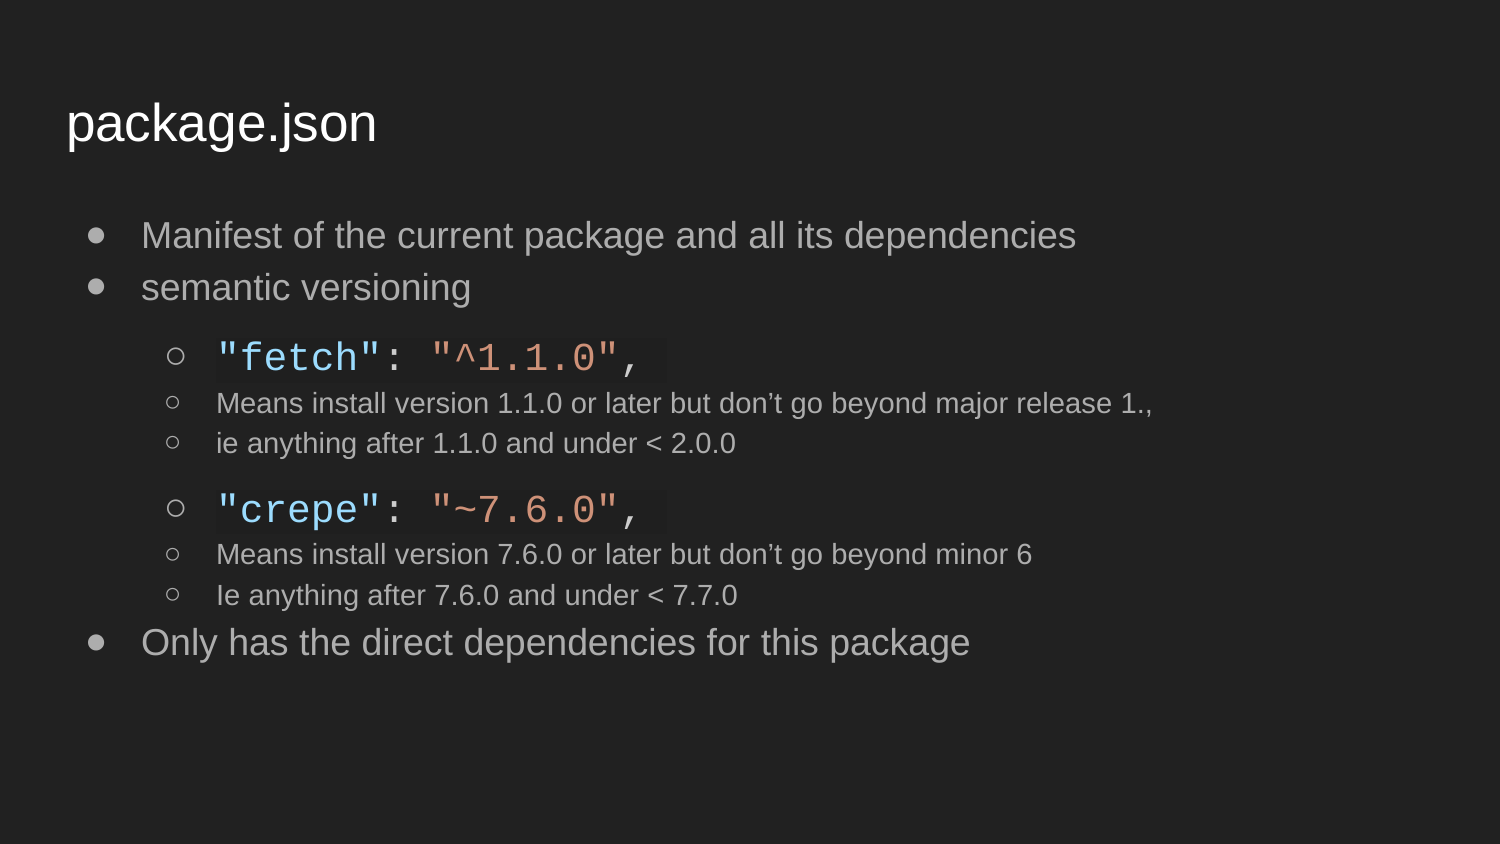

# package.json
Manifest of the current package and all its dependencies
semantic versioning
"fetch": "^1.1.0",
Means install version 1.1.0 or later but don’t go beyond major release 1.,
ie anything after 1.1.0 and under < 2.0.0
"crepe": "~7.6.0",
Means install version 7.6.0 or later but don’t go beyond minor 6
Ie anything after 7.6.0 and under < 7.7.0
Only has the direct dependencies for this package